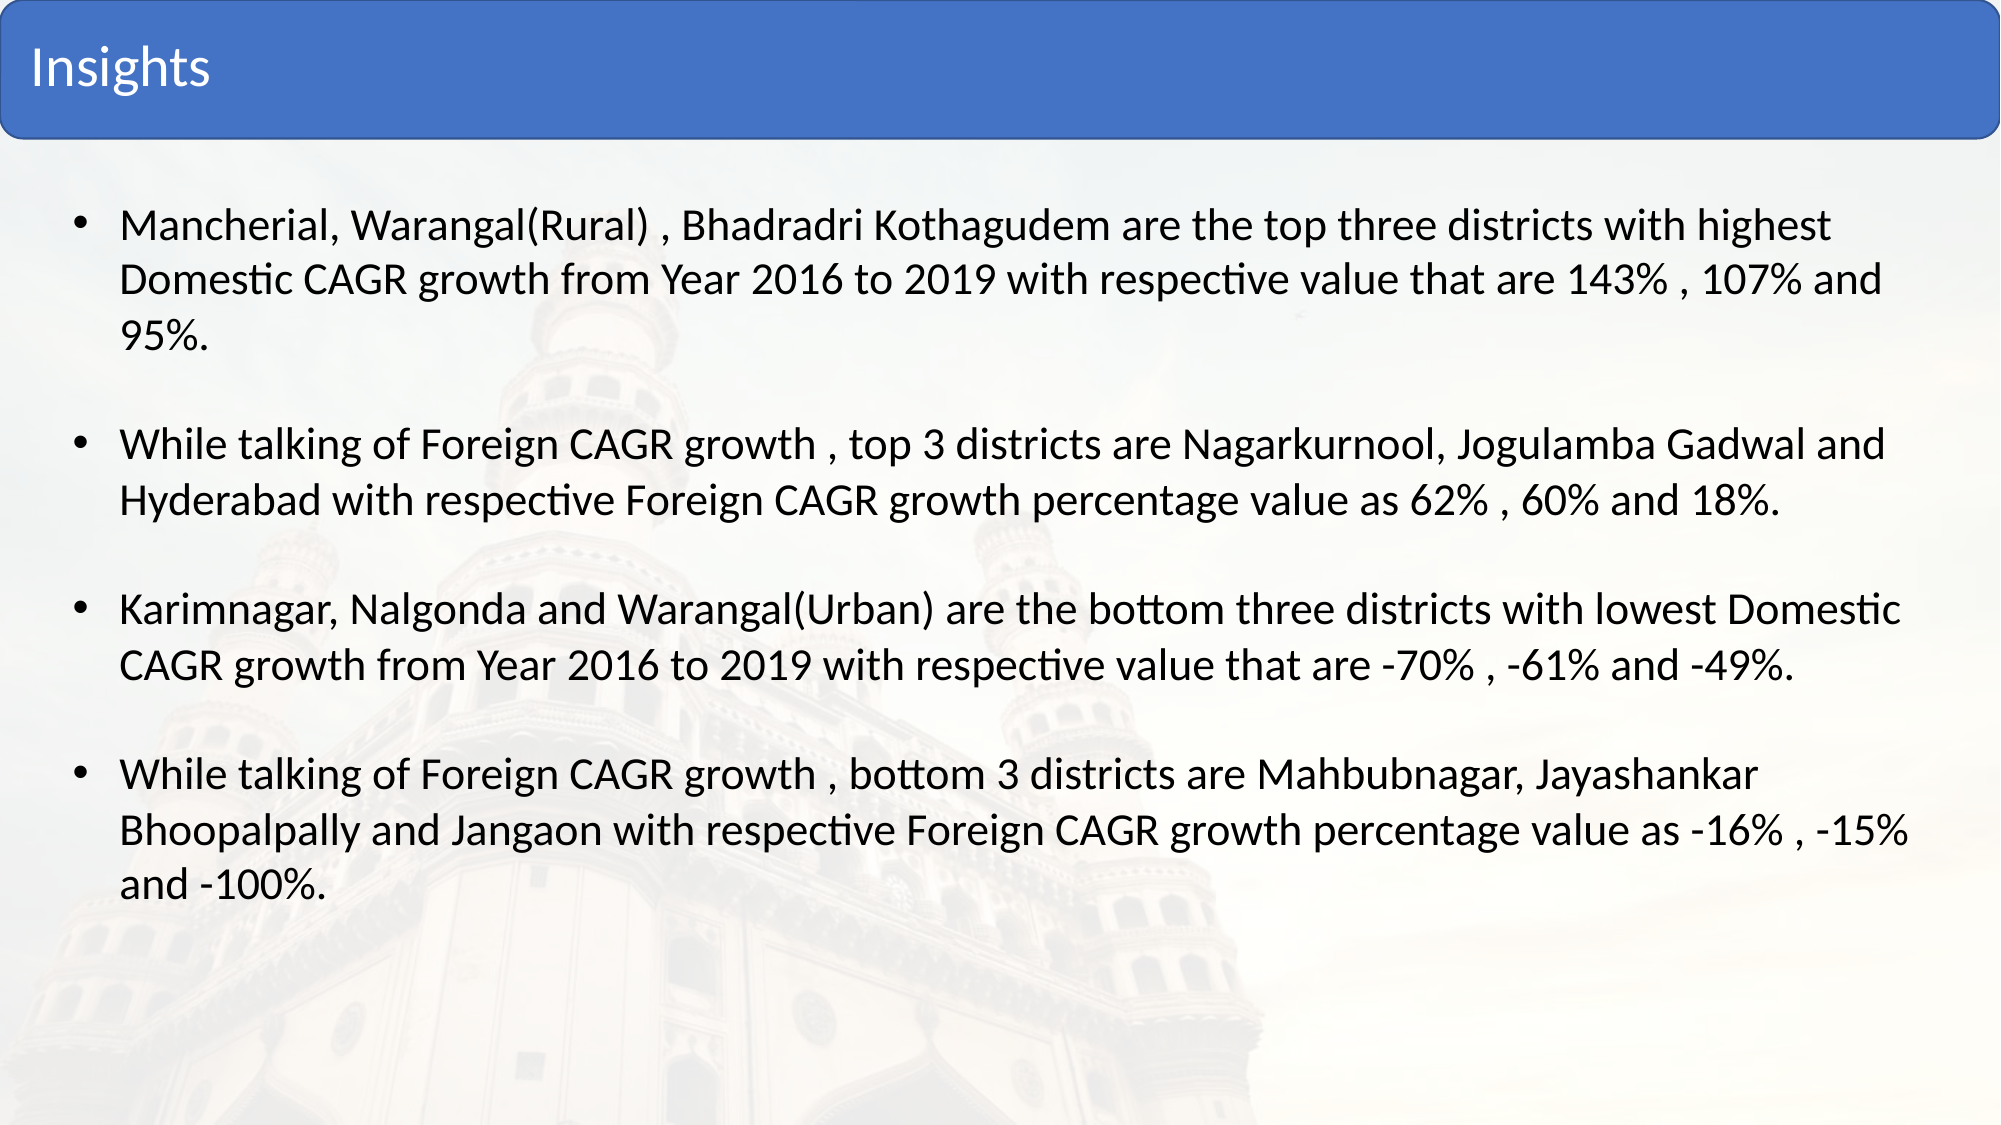

Insights
Mancherial, Warangal(Rural) , Bhadradri Kothagudem are the top three districts with highest Domestic CAGR growth from Year 2016 to 2019 with respective value that are 143% , 107% and 95%.

While talking of Foreign CAGR growth , top 3 districts are Nagarkurnool, Jogulamba Gadwal and Hyderabad with respective Foreign CAGR growth percentage value as 62% , 60% and 18%.

Karimnagar, Nalgonda and Warangal(Urban) are the bottom three districts with lowest Domestic CAGR growth from Year 2016 to 2019 with respective value that are -70% , -61% and -49%.

While talking of Foreign CAGR growth , bottom 3 districts are Mahbubnagar, Jayashankar Bhoopalpally and Jangaon with respective Foreign CAGR growth percentage value as -16% , -15% and -100%.